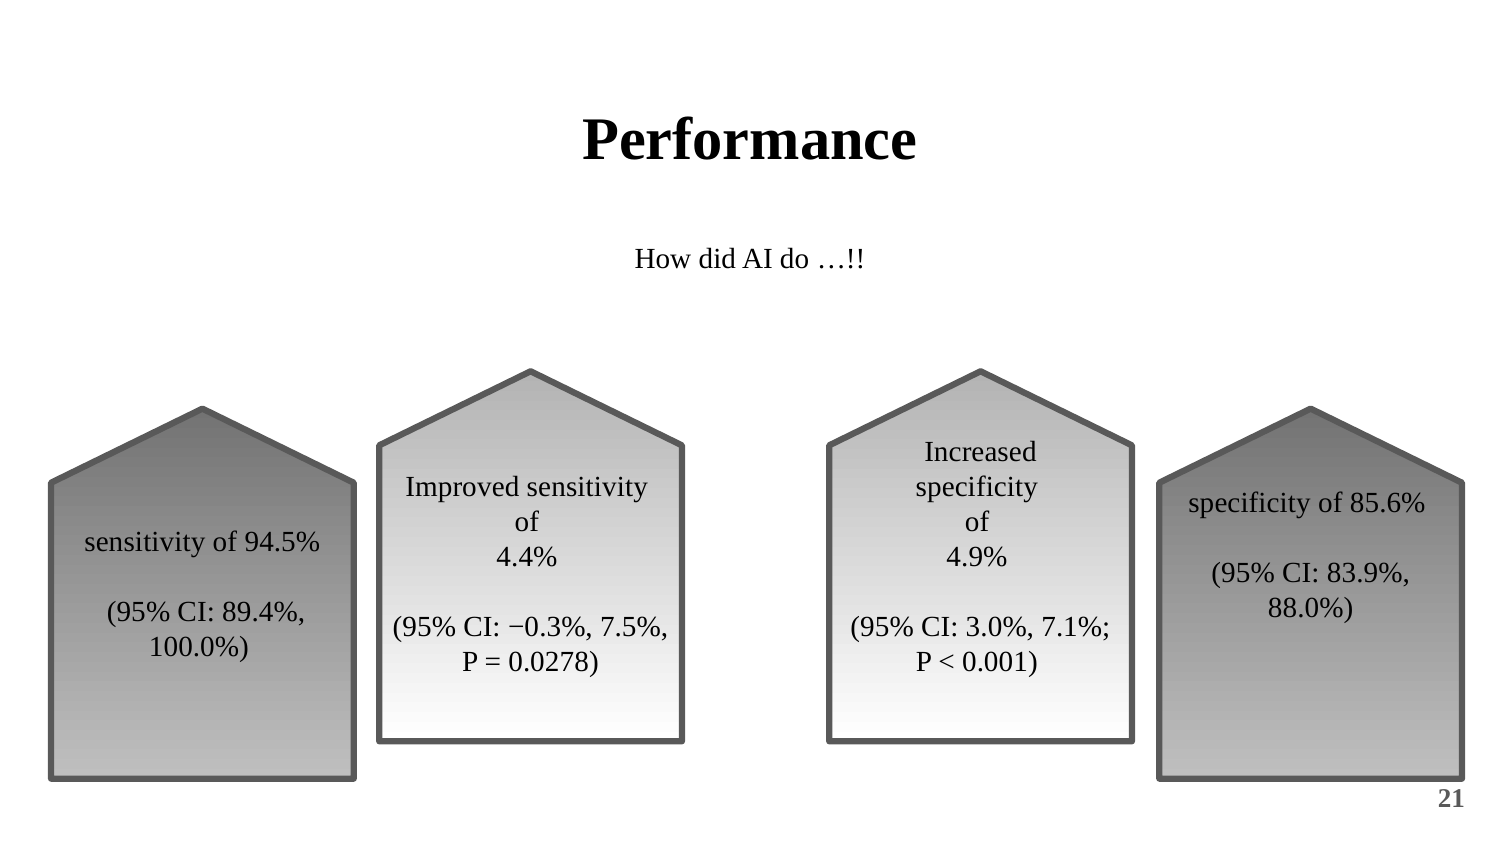

# Performance

How did AI do …!!

Improved sensitivity
of
4.4%

(95% CI: −0.3%, 7.5%,
 P = 0.0278)

Increased
specificity
of
4.9%

(95% CI: 3.0%, 7.1%; P < 0.001)

sensitivity of 94.5%

 (95% CI: 89.4%, 100.0%)

specificity of 85.6%

(95% CI: 83.9%, 88.0%)
21